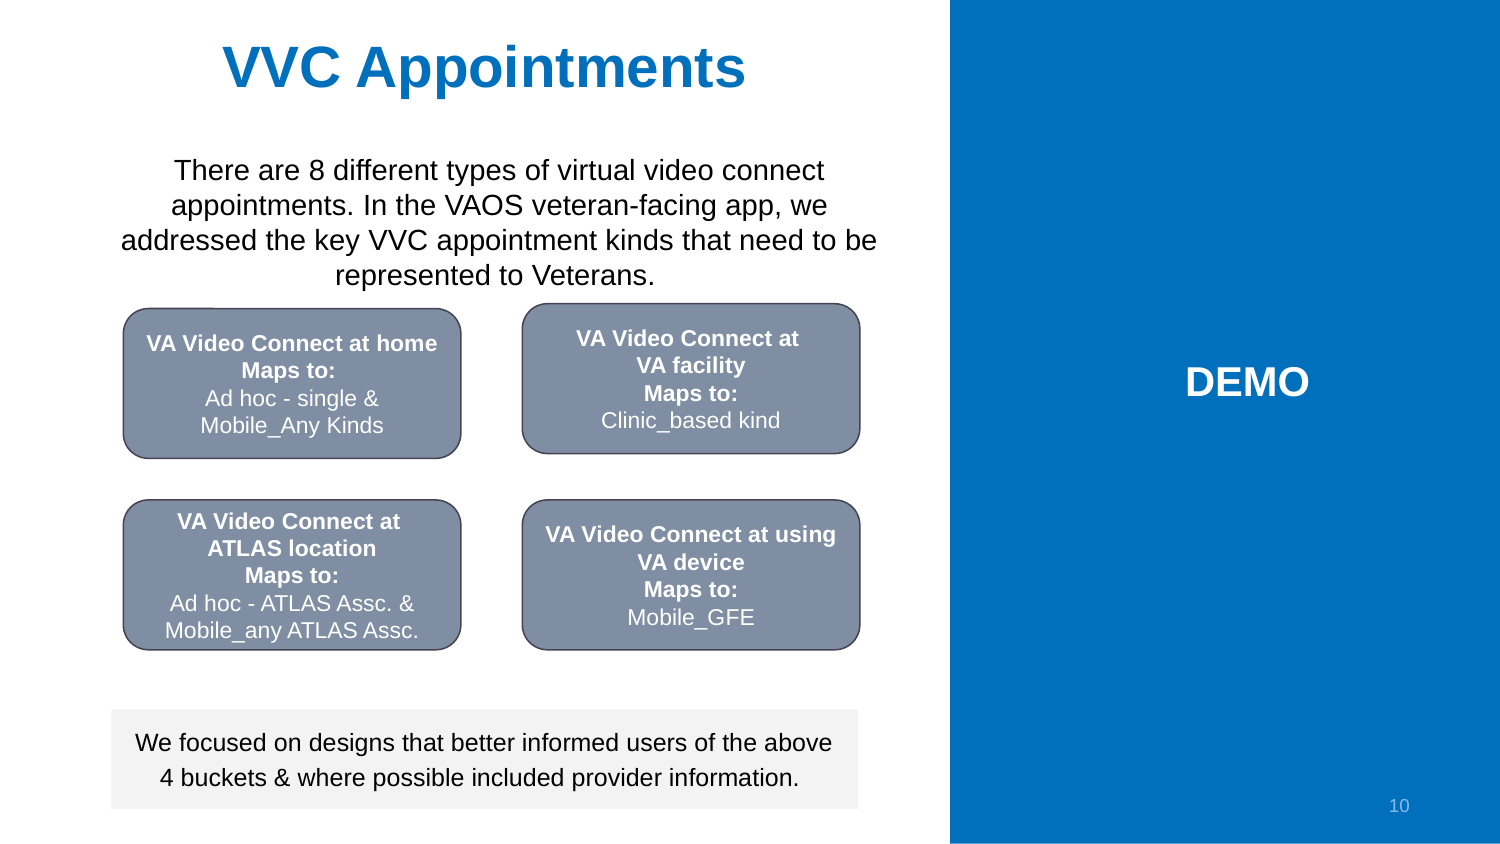

# VVC Appointments
There are 8 different types of virtual video connect appointments. In the VAOS veteran-facing app, we addressed the key VVC appointment kinds that need to be represented to Veterans.
VA Video Connect at
VA facility
Maps to:
Clinic_based kind
VA Video Connect at home
Maps to:
Ad hoc - single & Mobile_Any Kinds
DEMO
VA Video Connect at
ATLAS location
Maps to:
Ad hoc - ATLAS Assc. & Mobile_any ATLAS Assc.
VA Video Connect at using VA device
Maps to:
Mobile_GFE
We focused on designs that better informed users of the above 4 buckets & where possible included provider information.
10